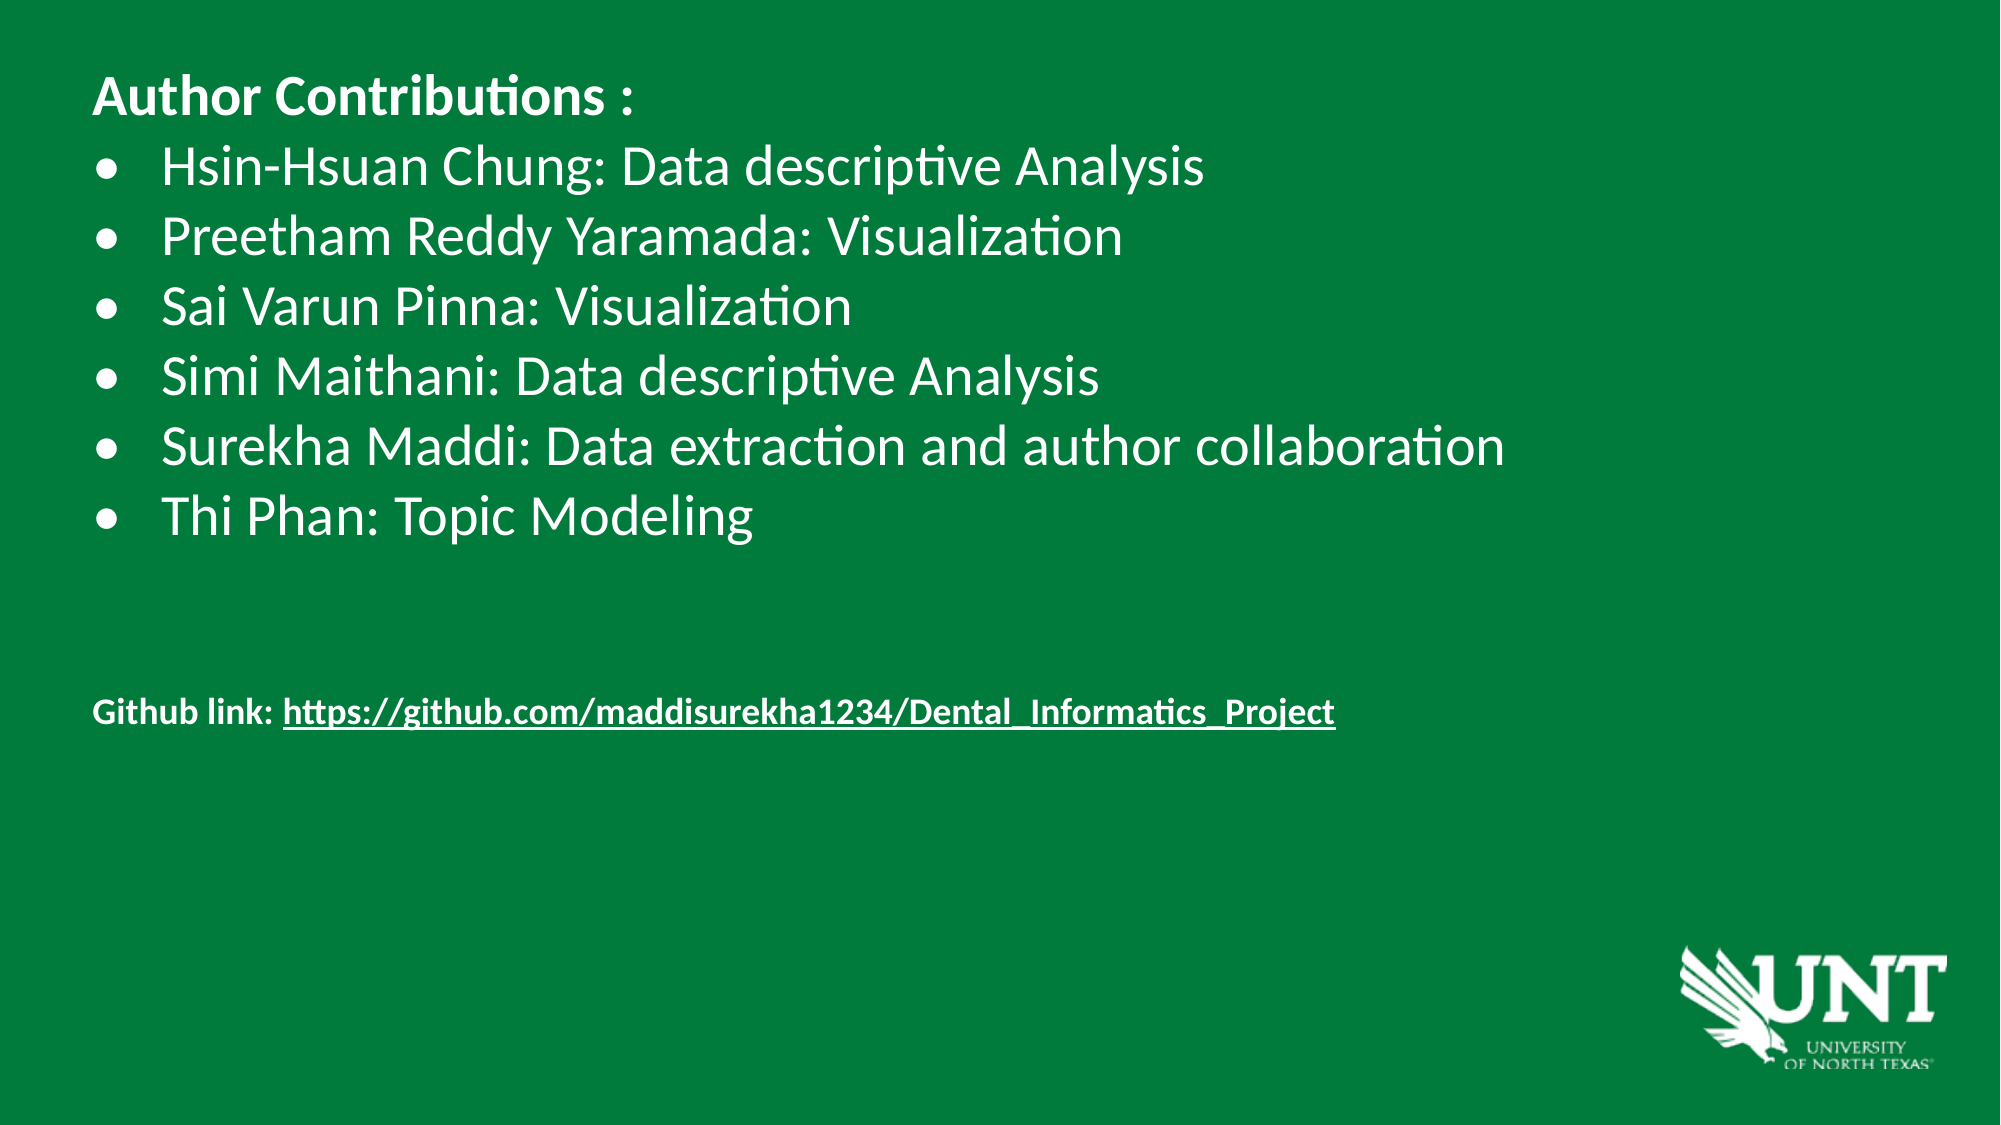

Author Contributions :
•   Hsin-Hsuan Chung: Data descriptive Analysis
•   Preetham Reddy Yaramada: Visualization
•   Sai Varun Pinna: Visualization
•   Simi Maithani: Data descriptive Analysis
•   Surekha Maddi: Data extraction and author collaboration
•   Thi Phan: Topic Modeling
Github link: https://github.com/maddisurekha1234/Dental_Informatics_Project